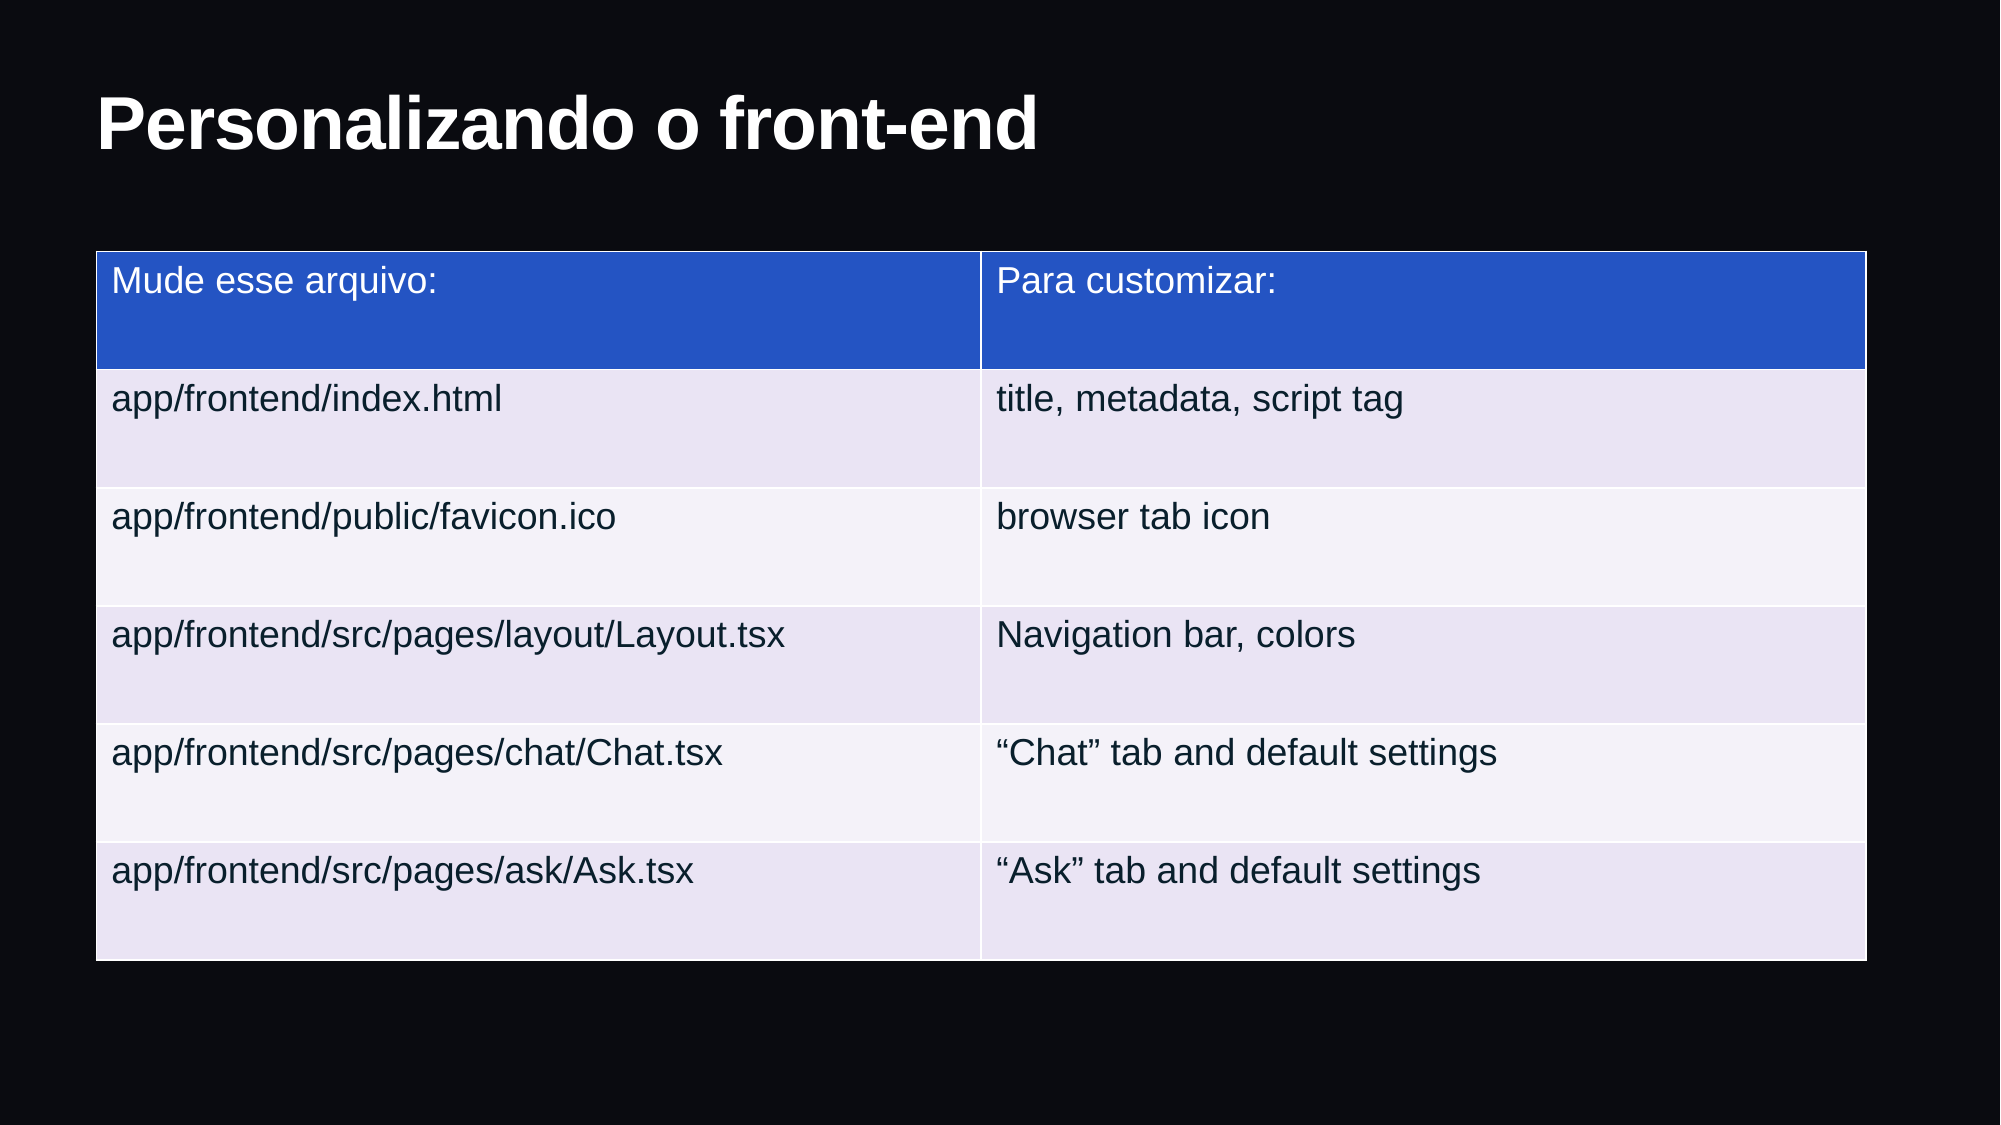

# Personalizando o front-end
| Mude esse arquivo: | Para customizar: |
| --- | --- |
| app/frontend/index.html | title, metadata, script tag |
| app/frontend/public/favicon.ico | browser tab icon |
| app/frontend/src/pages/layout/Layout.tsx | Navigation bar, colors |
| app/frontend/src/pages/chat/Chat.tsx | “Chat” tab and default settings |
| app/frontend/src/pages/ask/Ask.tsx | “Ask” tab and default settings |